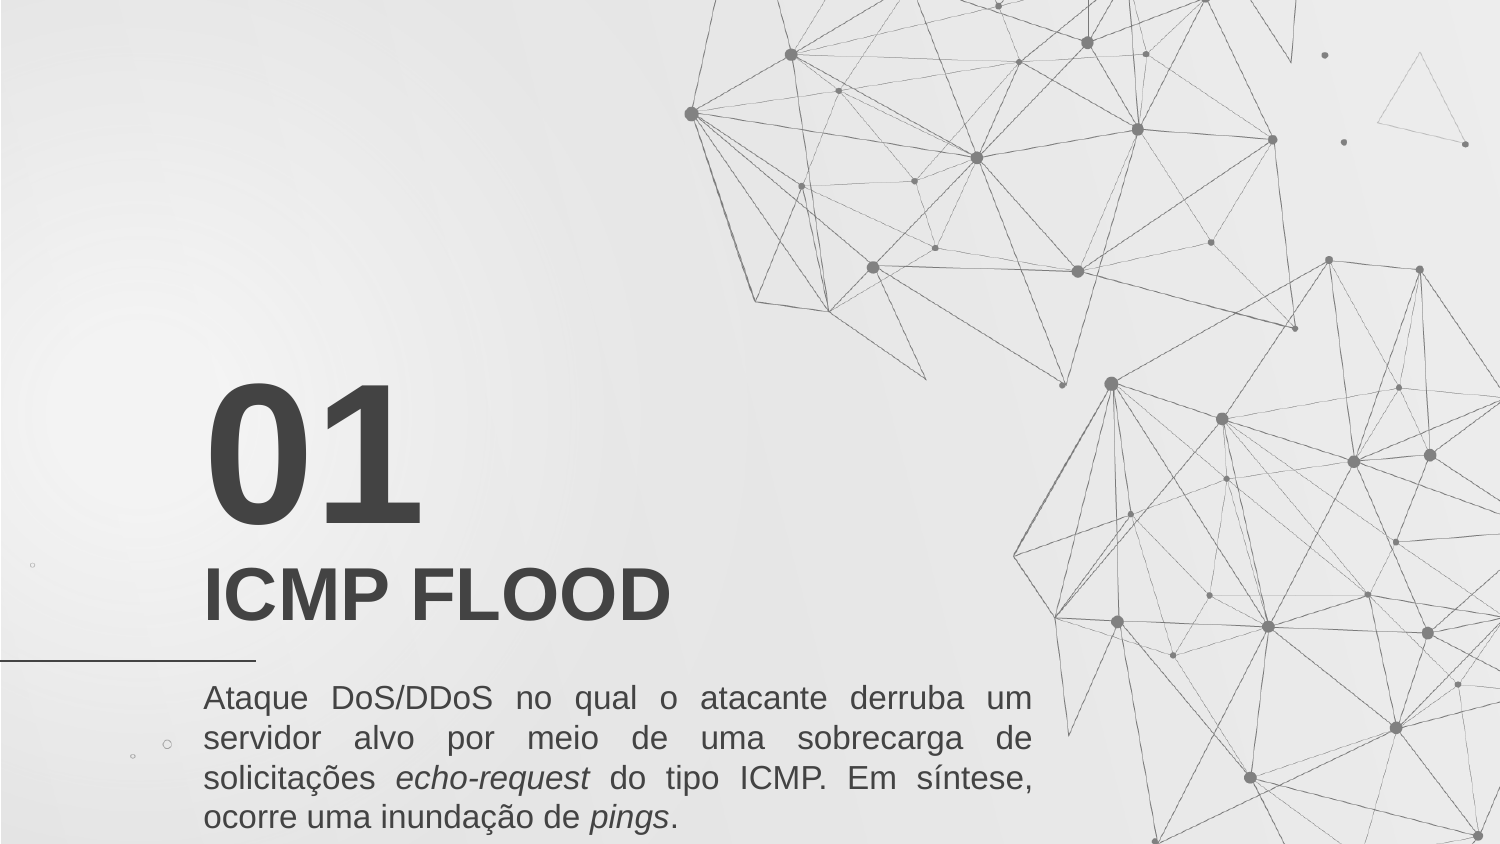

01
# ICMP FLOOD
Ataque DoS/DDoS no qual o atacante derruba um servidor alvo por meio de uma sobrecarga de solicitações echo-request do tipo ICMP. Em síntese, ocorre uma inundação de pings.